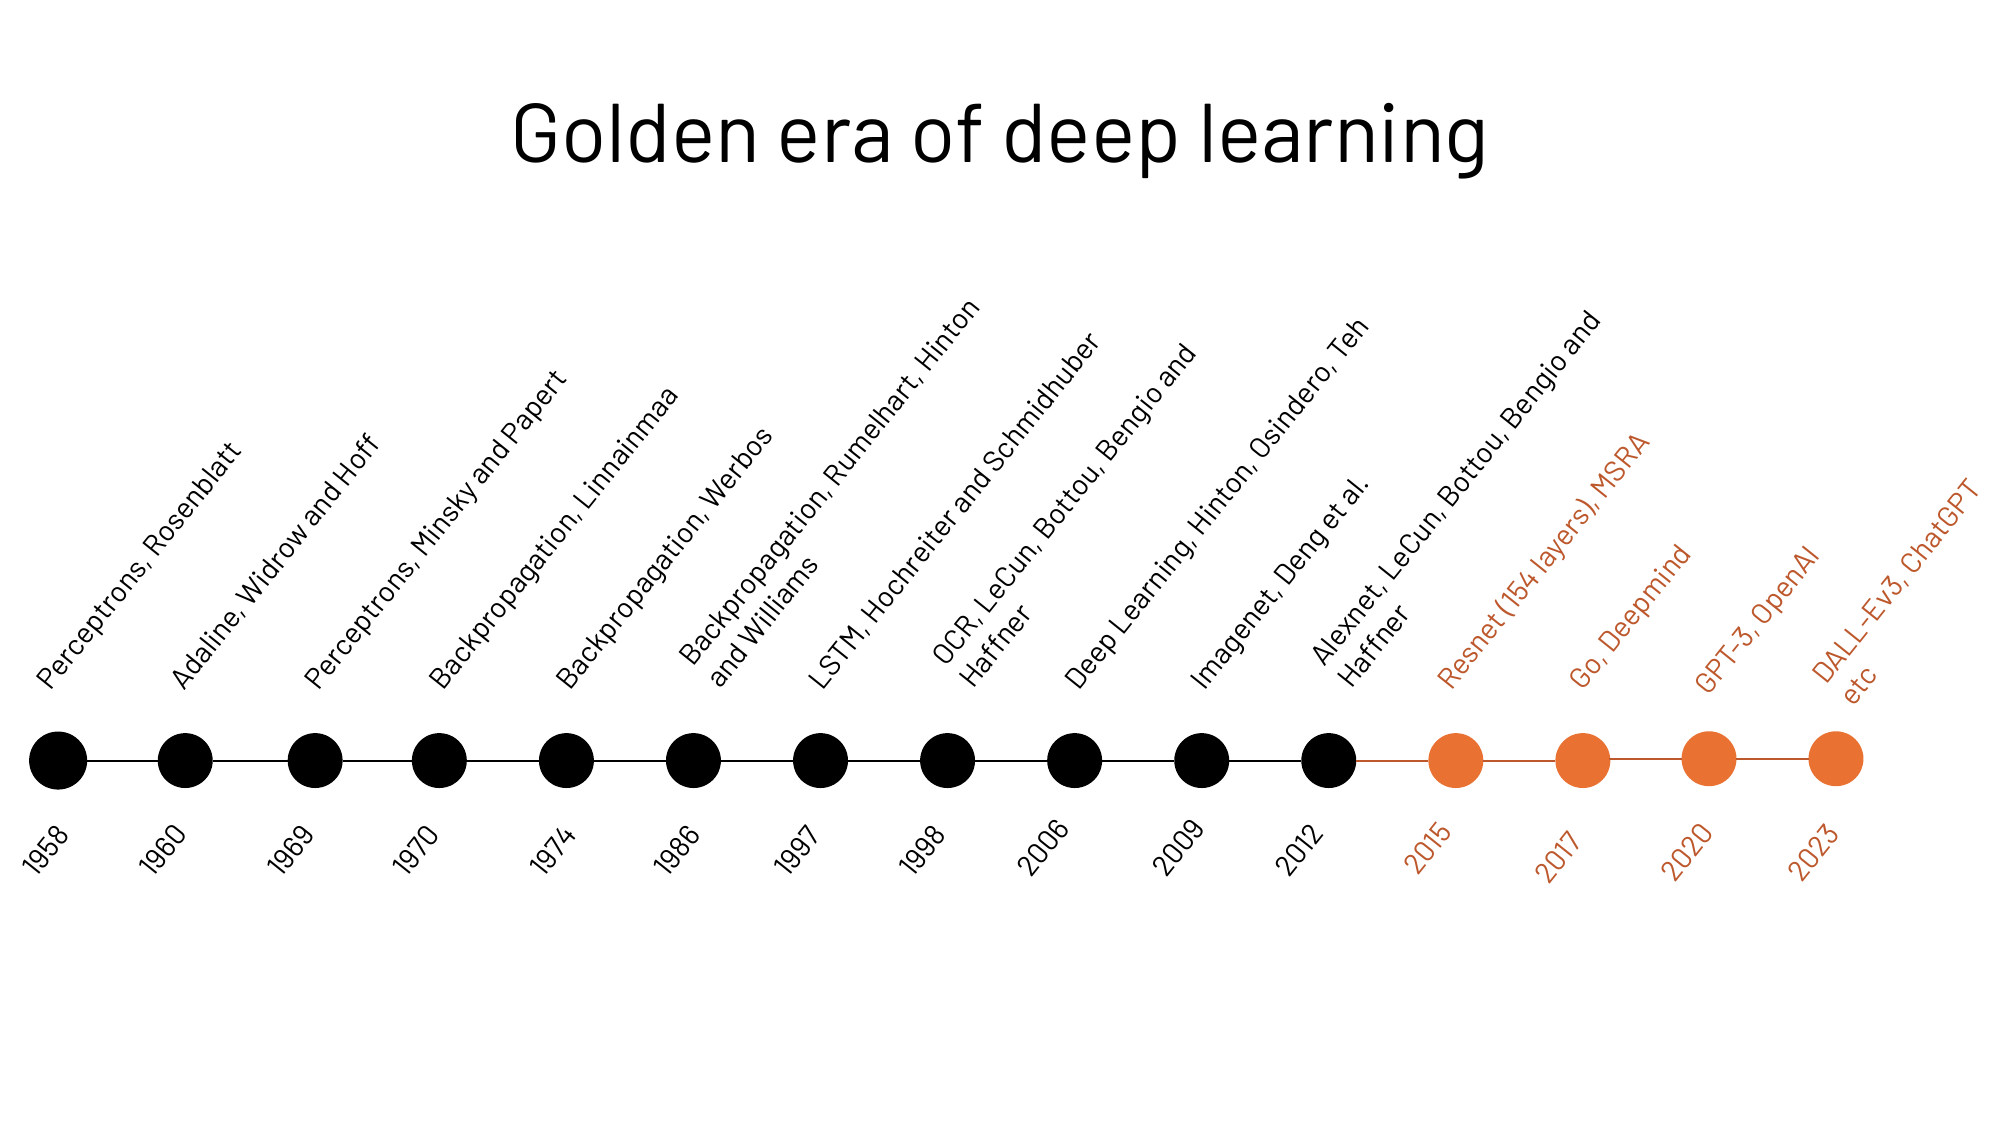

# Golden era of deep learning
Backpropagation, Rumelhart, Hinton and Williams
OCR, LeCun, Bottou, Bengio and Haffner
Alexnet, LeCun, Bottou, Bengio and Haffner
Deep Learning, Hinton, Osindero, Teh
Resnet (154 layers), MSRA
LSTM, Hochreiter and Schmidhuber
Imagenet, Deng et al.
Perceptrons, Rosenblatt
Backpropagation, Werbos
Perceptrons, Minsky and Papert
Backpropagation, Linnainmaa
Adaline, Widrow and Hoff
DALL-Ev3, ChatGPT etc
Go, Deepmind
GPT-3, OpenAI

2015
1958
1969
1998
2006
1997
2009
2012
1986
1960
1970
1974
2020
2023
2017